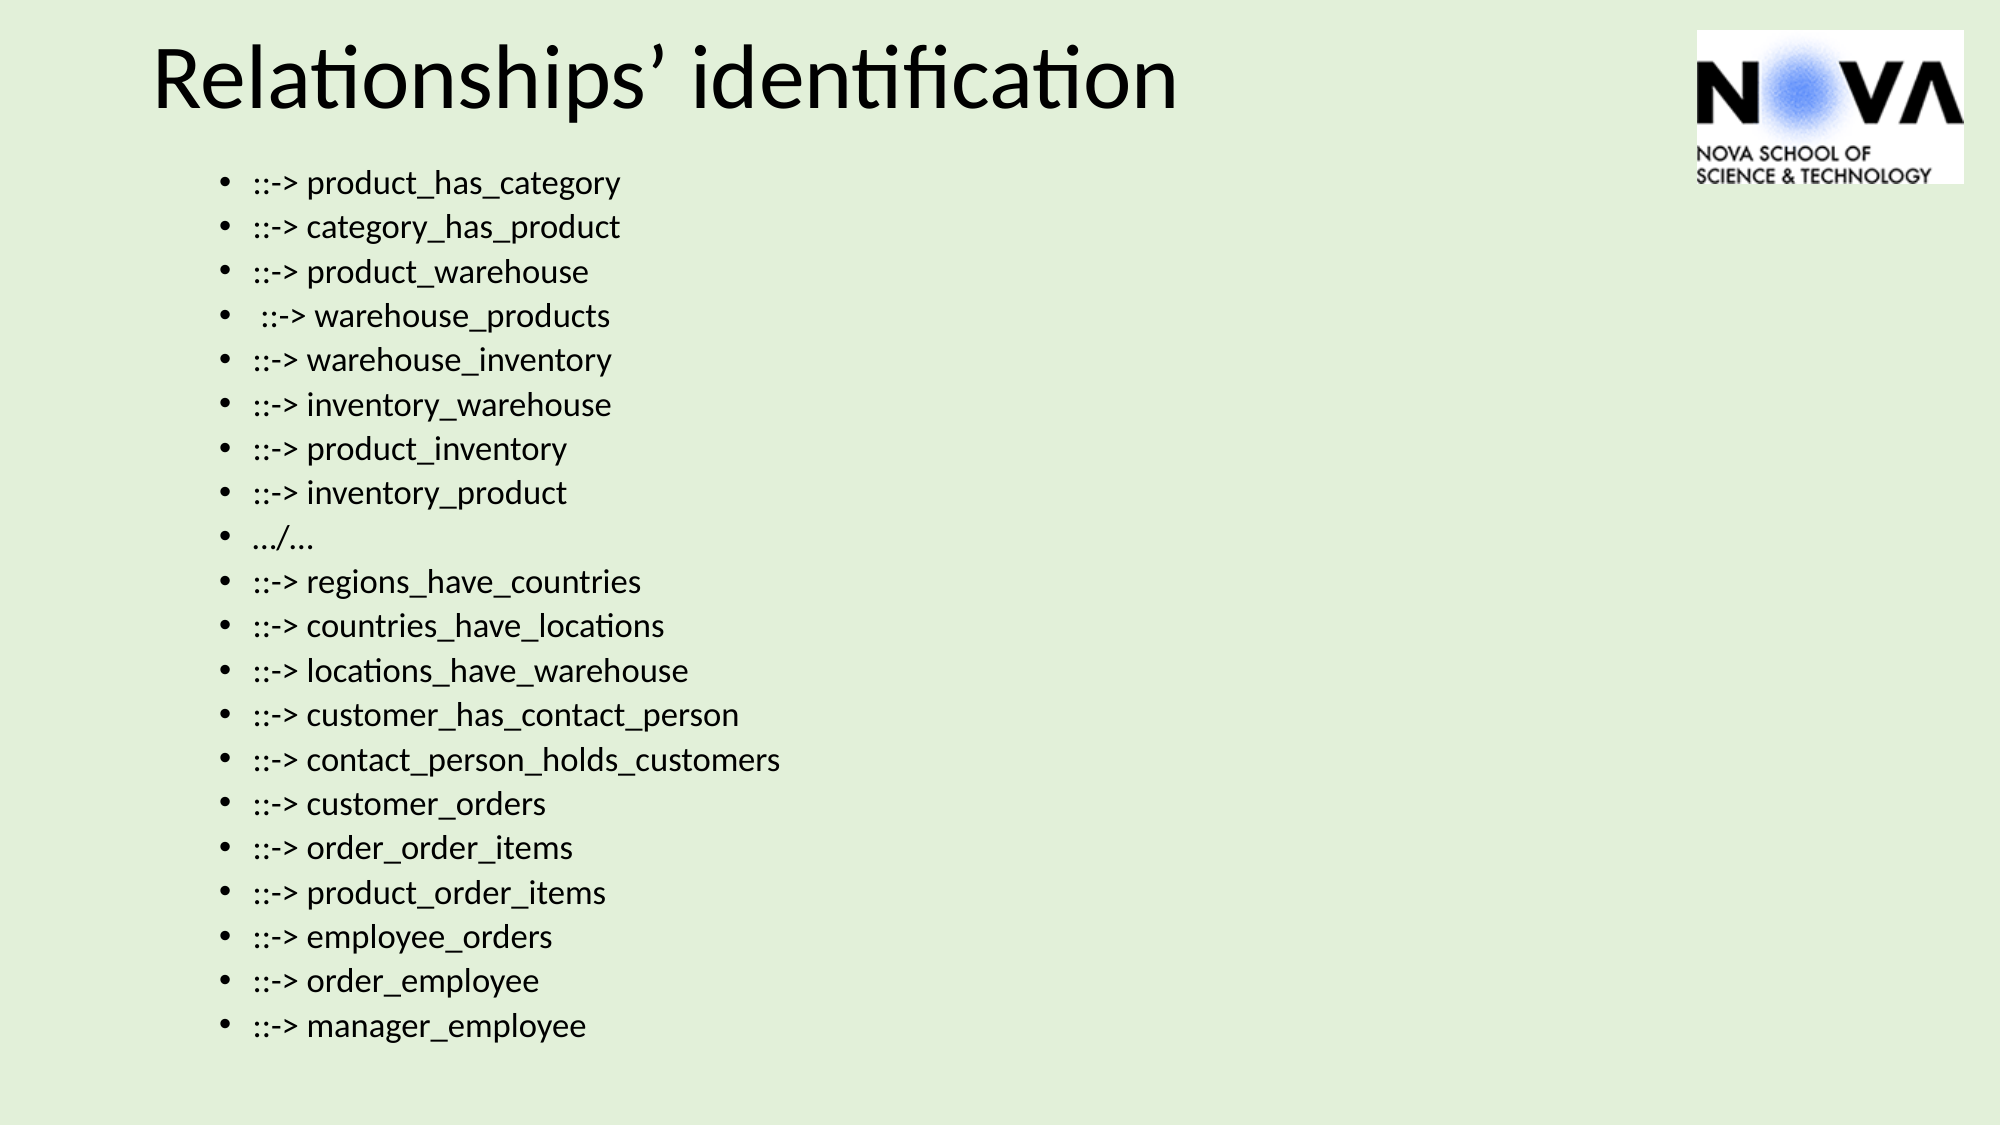

# Relationships’ identification
::-> product_has_category
::-> category_has_product
::-> product_warehouse
 ::-> warehouse_products
::-> warehouse_inventory
::-> inventory_warehouse
::-> product_inventory
::-> inventory_product
…/…
::-> regions_have_countries
::-> countries_have_locations
::-> locations_have_warehouse
::-> customer_has_contact_person
::-> contact_person_holds_customers
::-> customer_orders
::-> order_order_items
::-> product_order_items
::-> employee_orders
::-> order_employee
::-> manager_employee